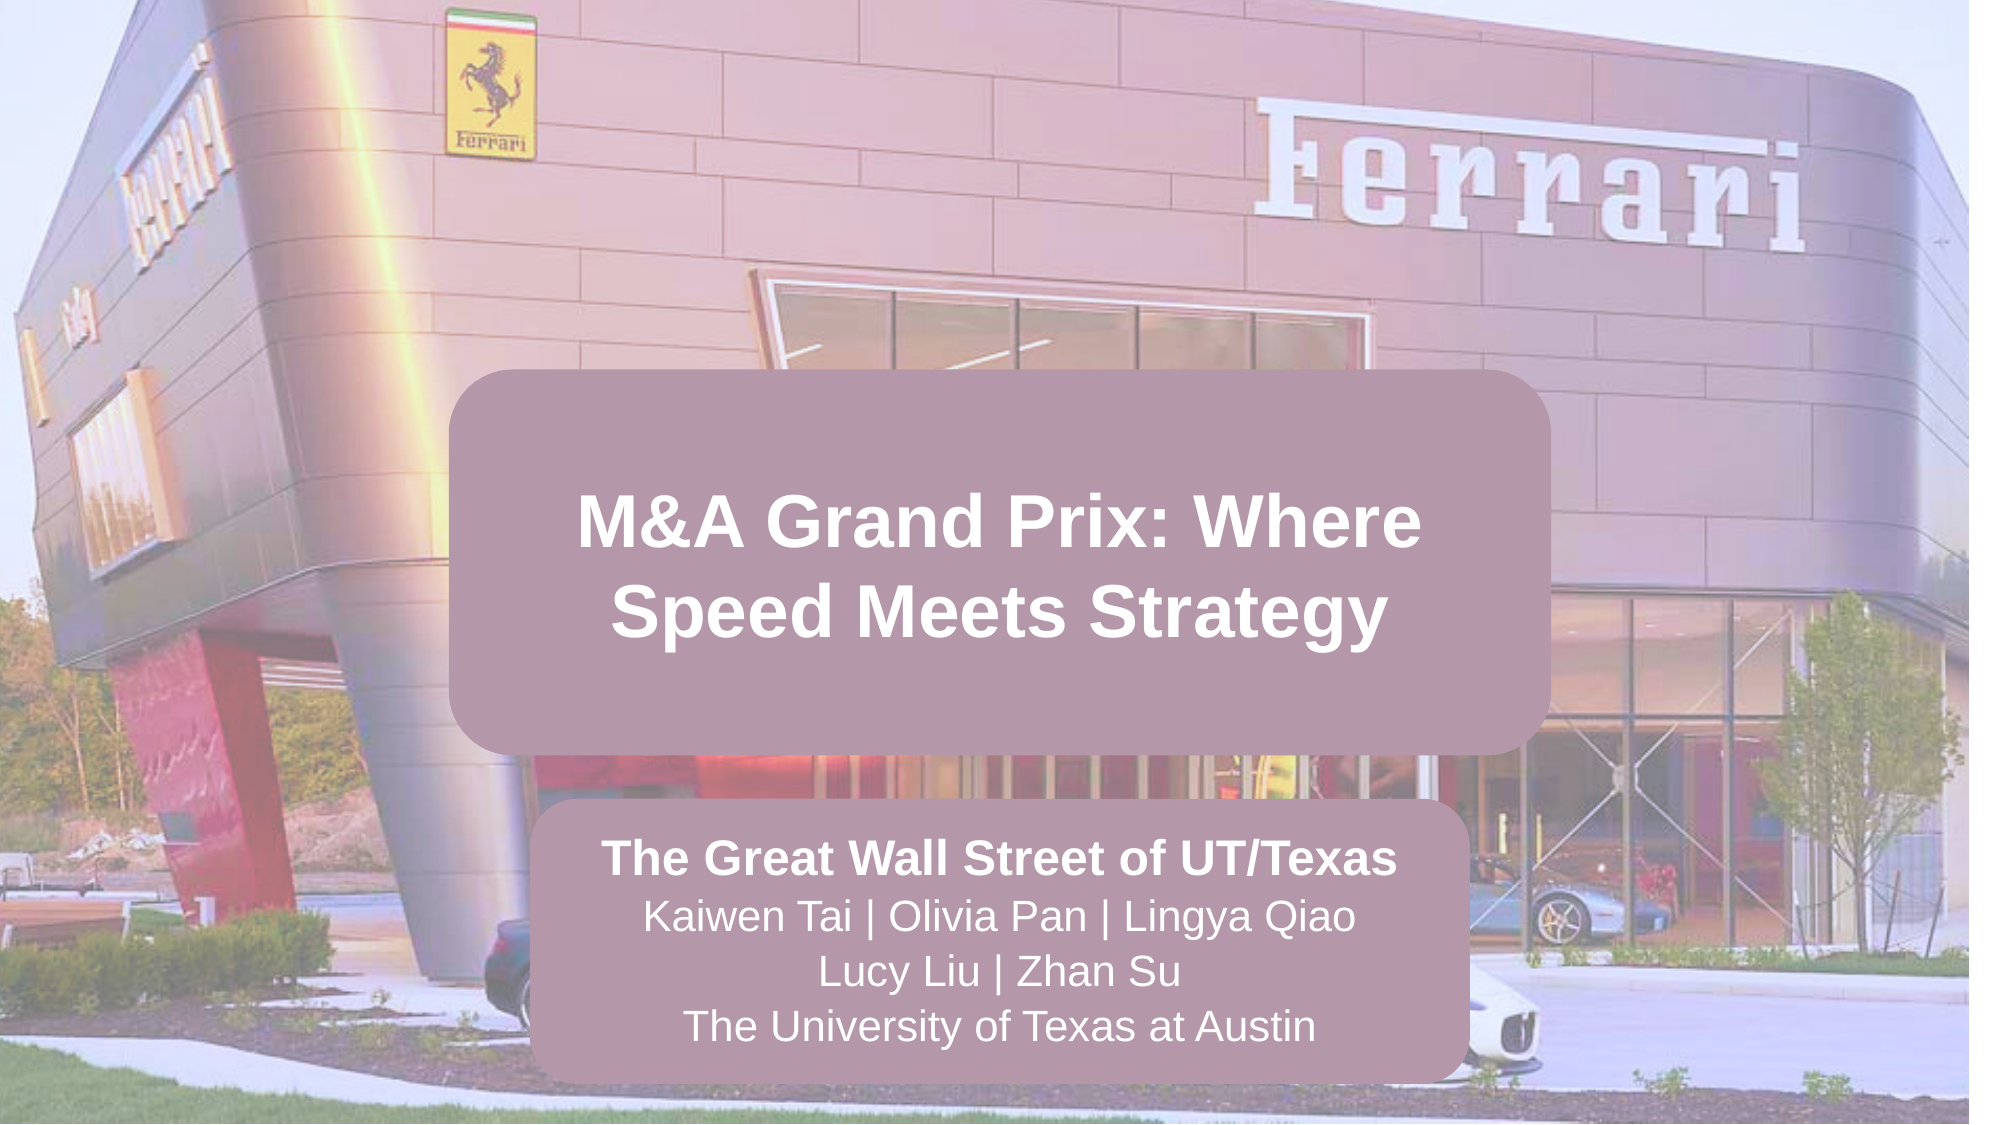

M&A Grand Prix: Where Speed Meets Strategy

The Great Wall Street of UT/Texas
Kaiwen Tai | Olivia Pan | Lingya Qiao
Lucy Liu | Zhan Su
The University of Texas at Austin

Arial